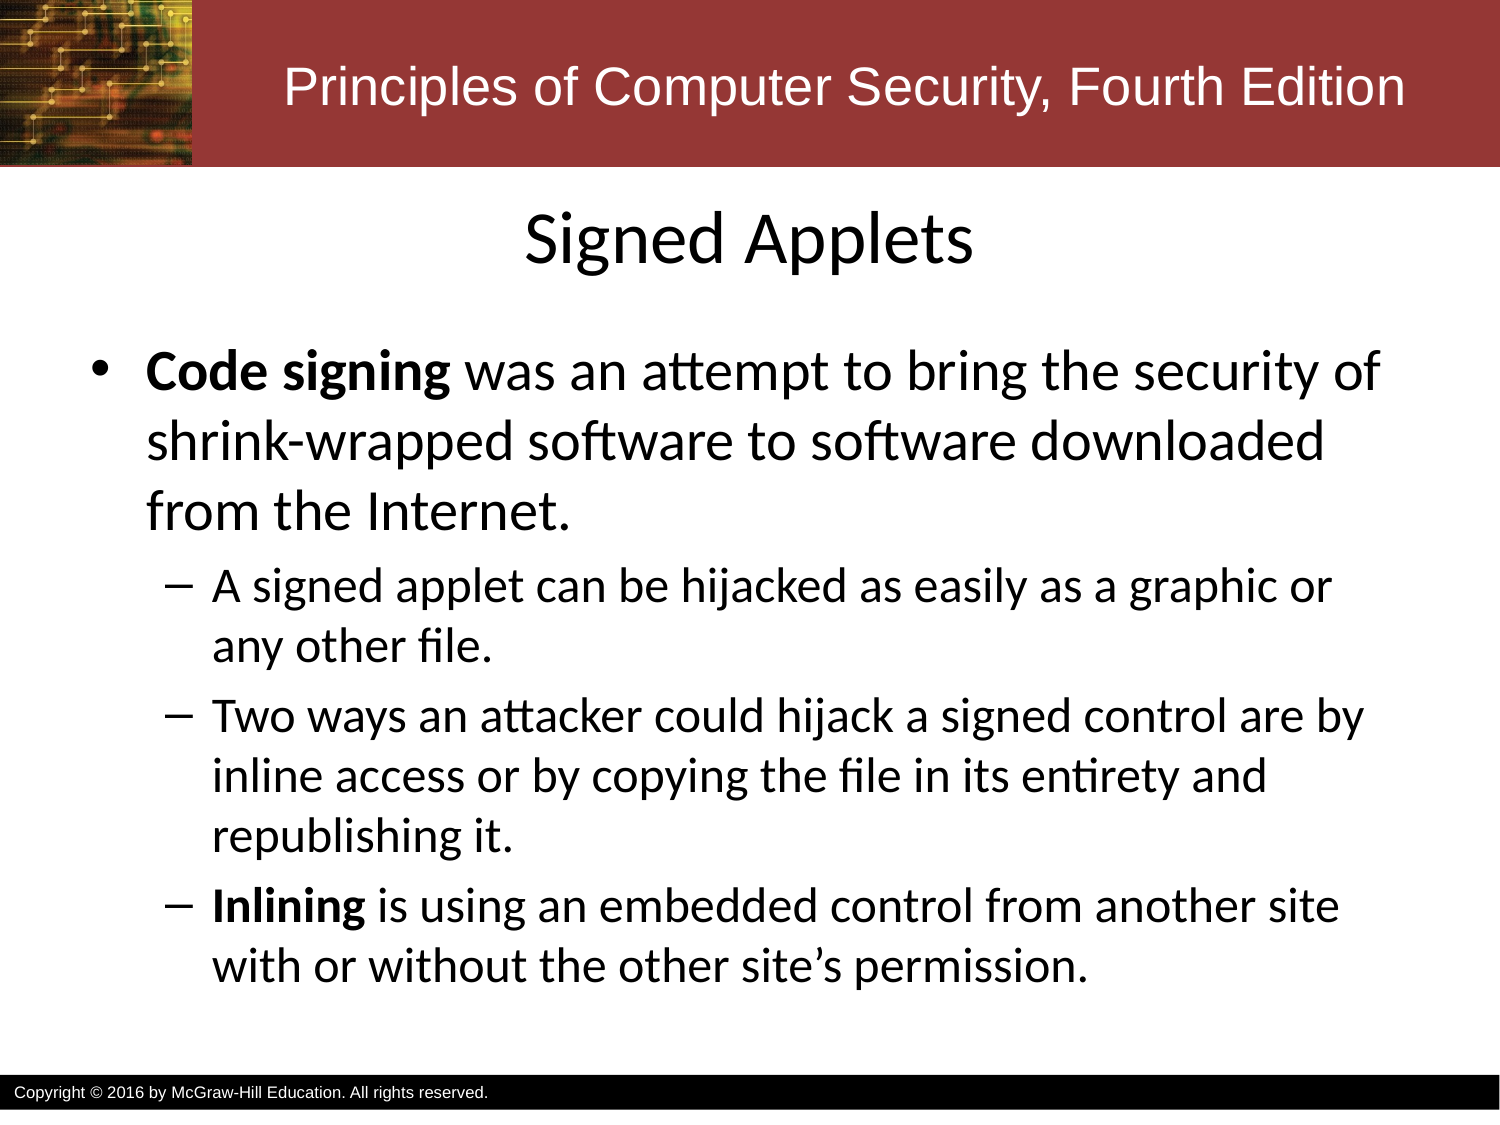

# Signed Applets
Code signing was an attempt to bring the security of shrink-wrapped software to software downloaded from the Internet.
A signed applet can be hijacked as easily as a graphic or any other file.
Two ways an attacker could hijack a signed control are by inline access or by copying the file in its entirety and republishing it.
Inlining is using an embedded control from another site with or without the other site’s permission.